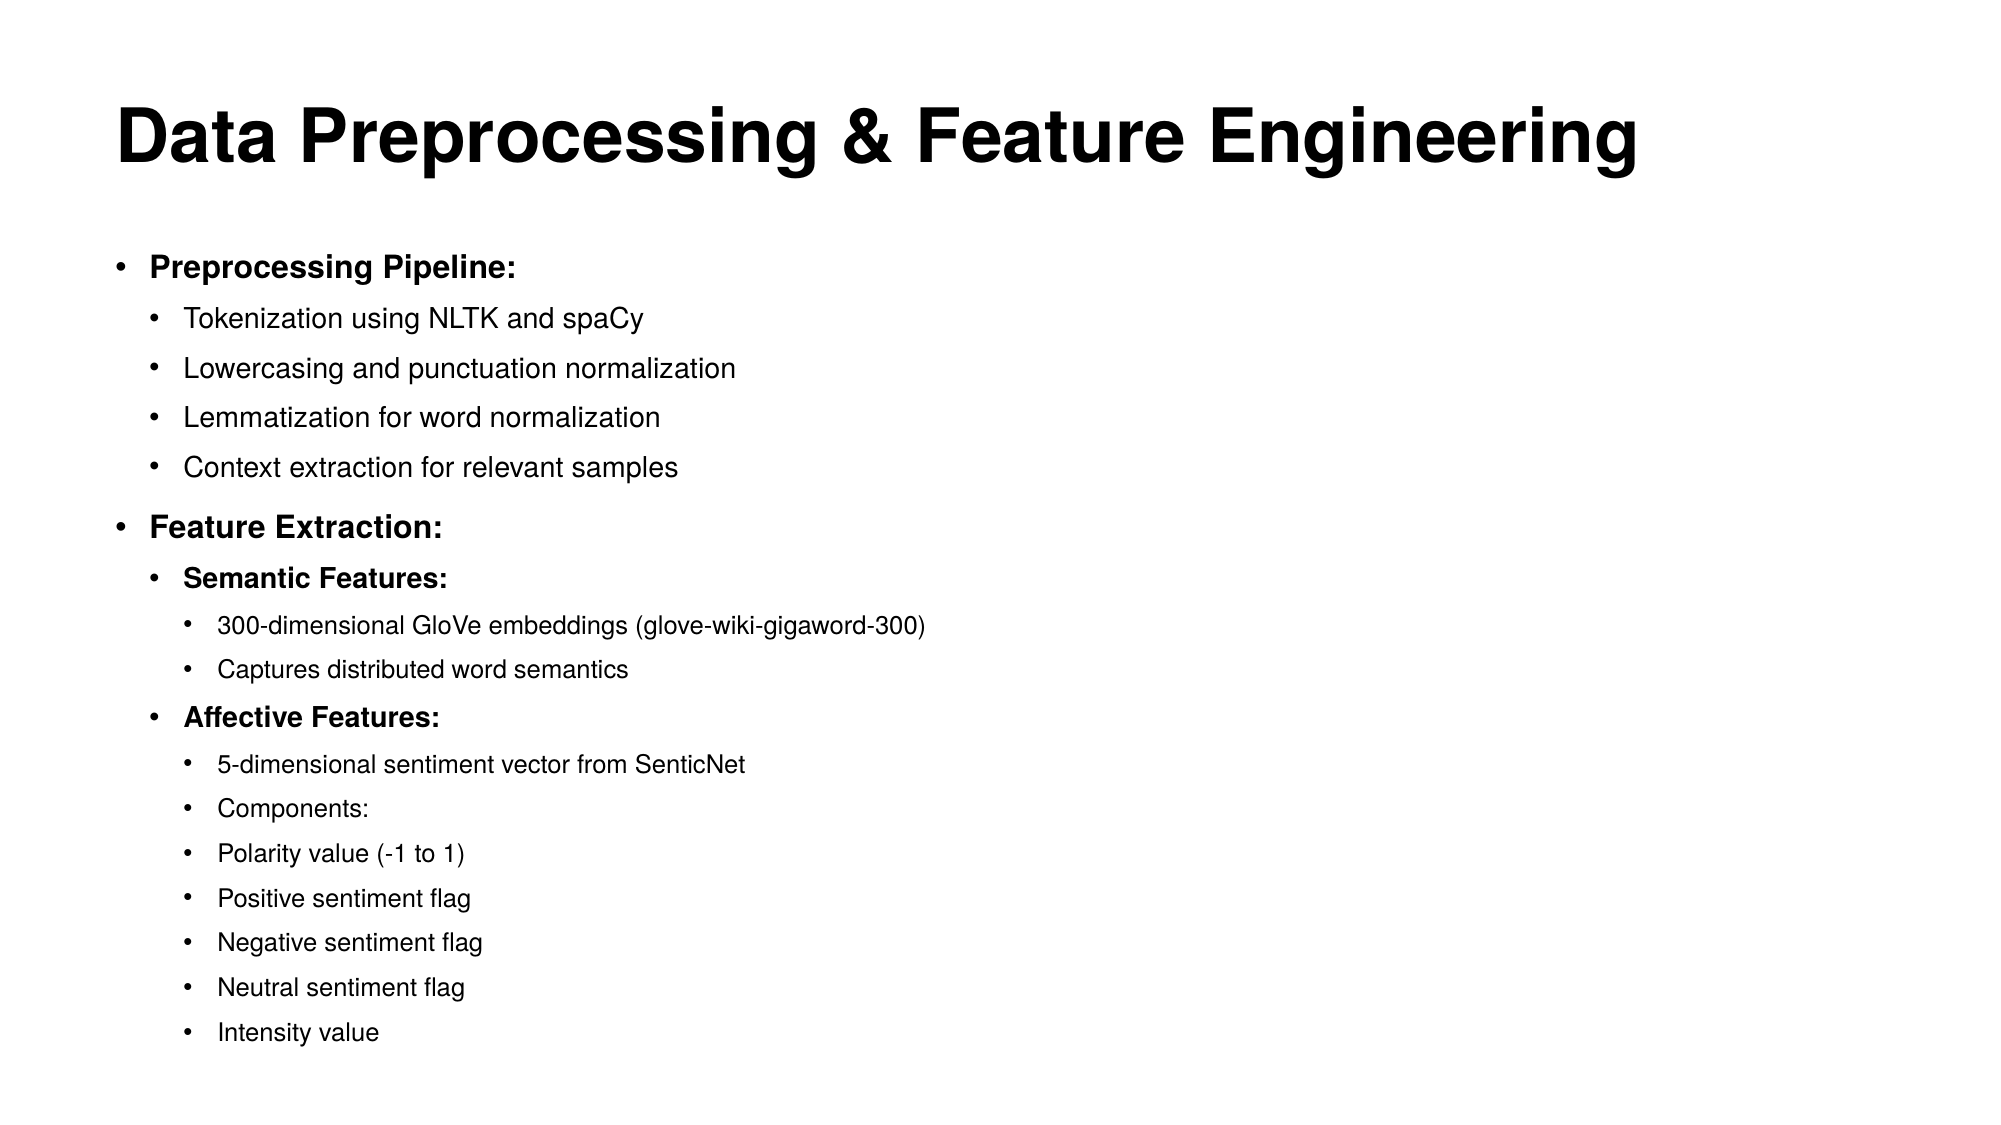

# Data Preprocessing & Feature Engineering
Preprocessing Pipeline:
Tokenization using NLTK and spaCy
Lowercasing and punctuation normalization
Lemmatization for word normalization
Context extraction for relevant samples
Feature Extraction:
Semantic Features:
300-dimensional GloVe embeddings (glove-wiki-gigaword-300)
Captures distributed word semantics
Affective Features:
5-dimensional sentiment vector from SenticNet
Components:
Polarity value (-1 to 1)
Positive sentiment flag
Negative sentiment flag
Neutral sentiment flag
Intensity value